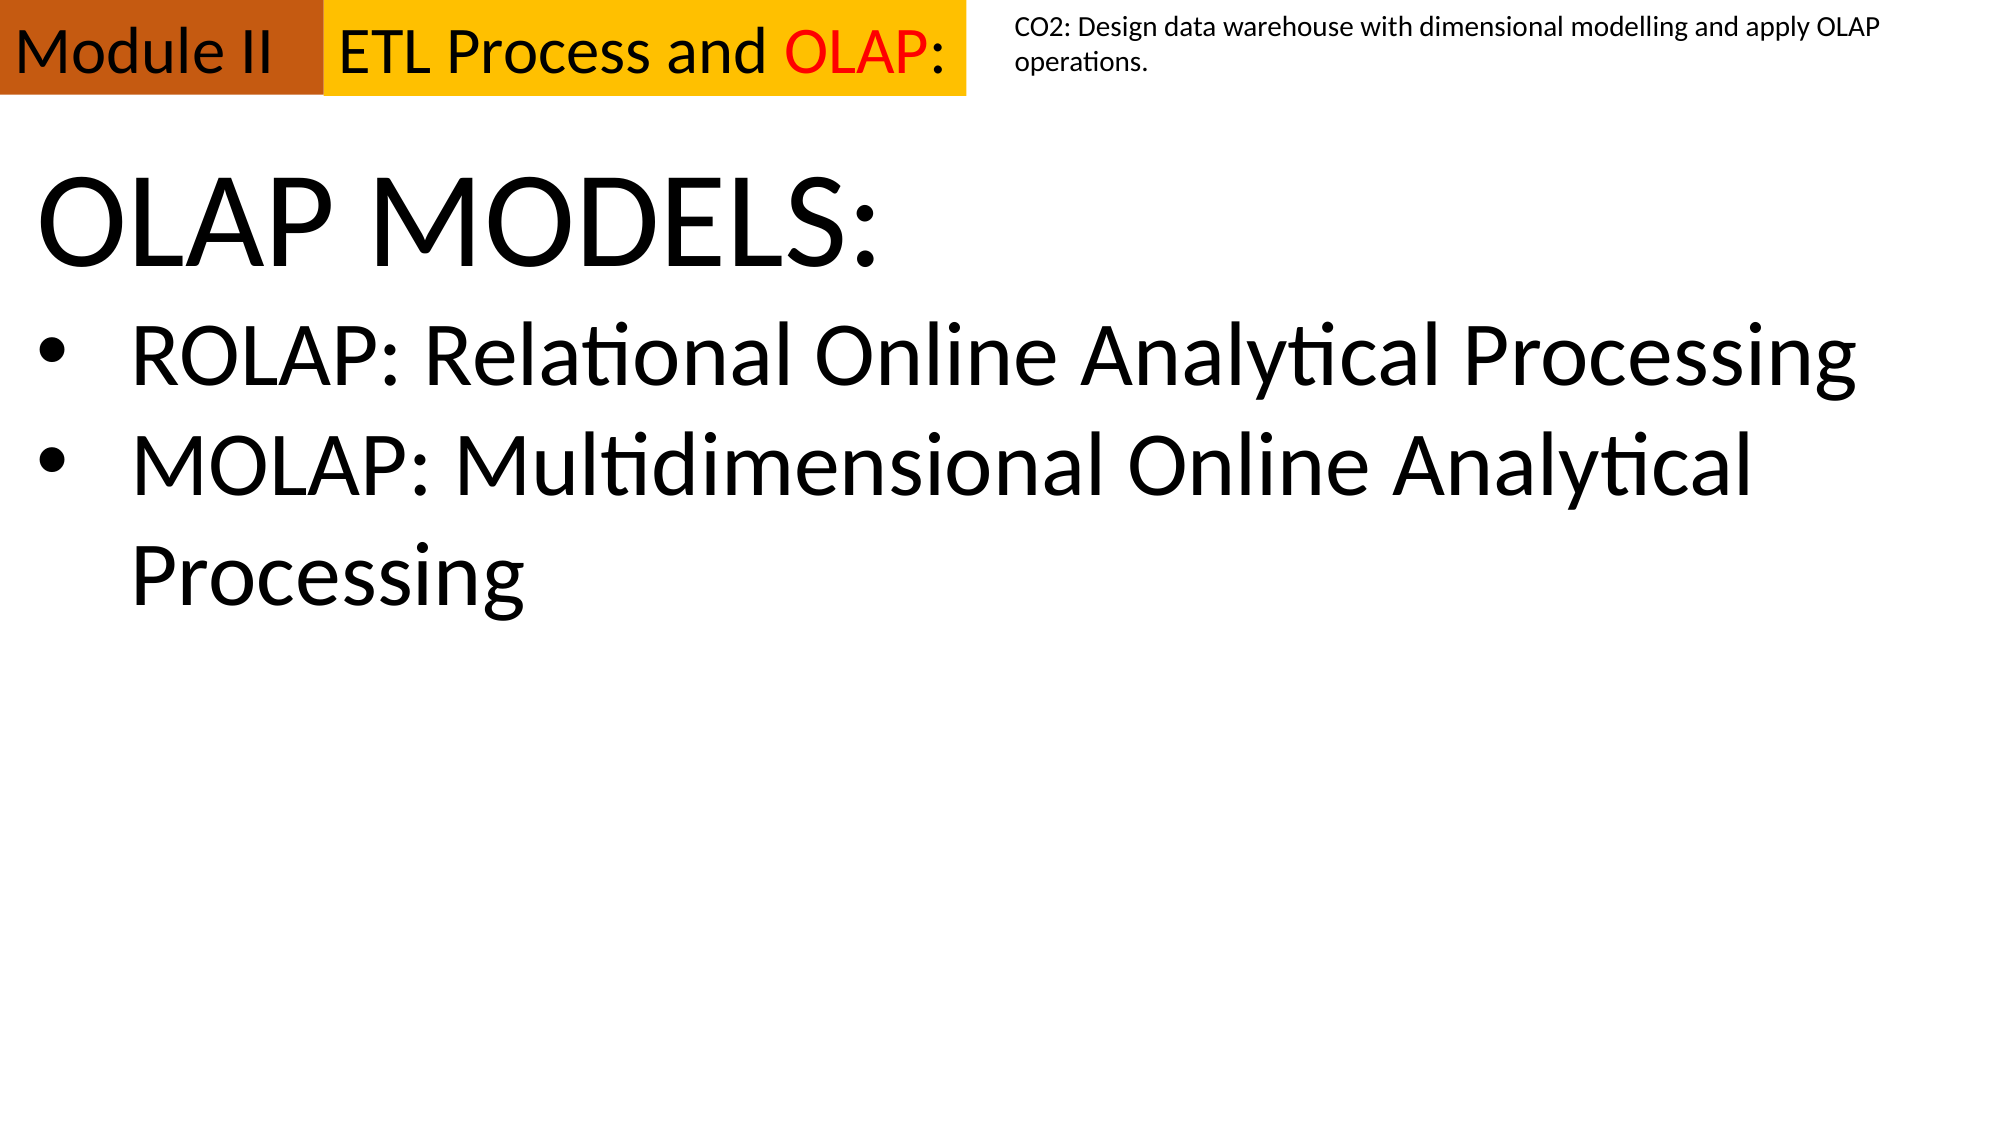

Module II
# ETL Process and OLAP:
CO2: Design data warehouse with dimensional modelling and apply OLAP operations.

OLAP MODELS:
ROLAP: Relational Online Analytical Processing
MOLAP: Multidimensional Online Analytical Processing